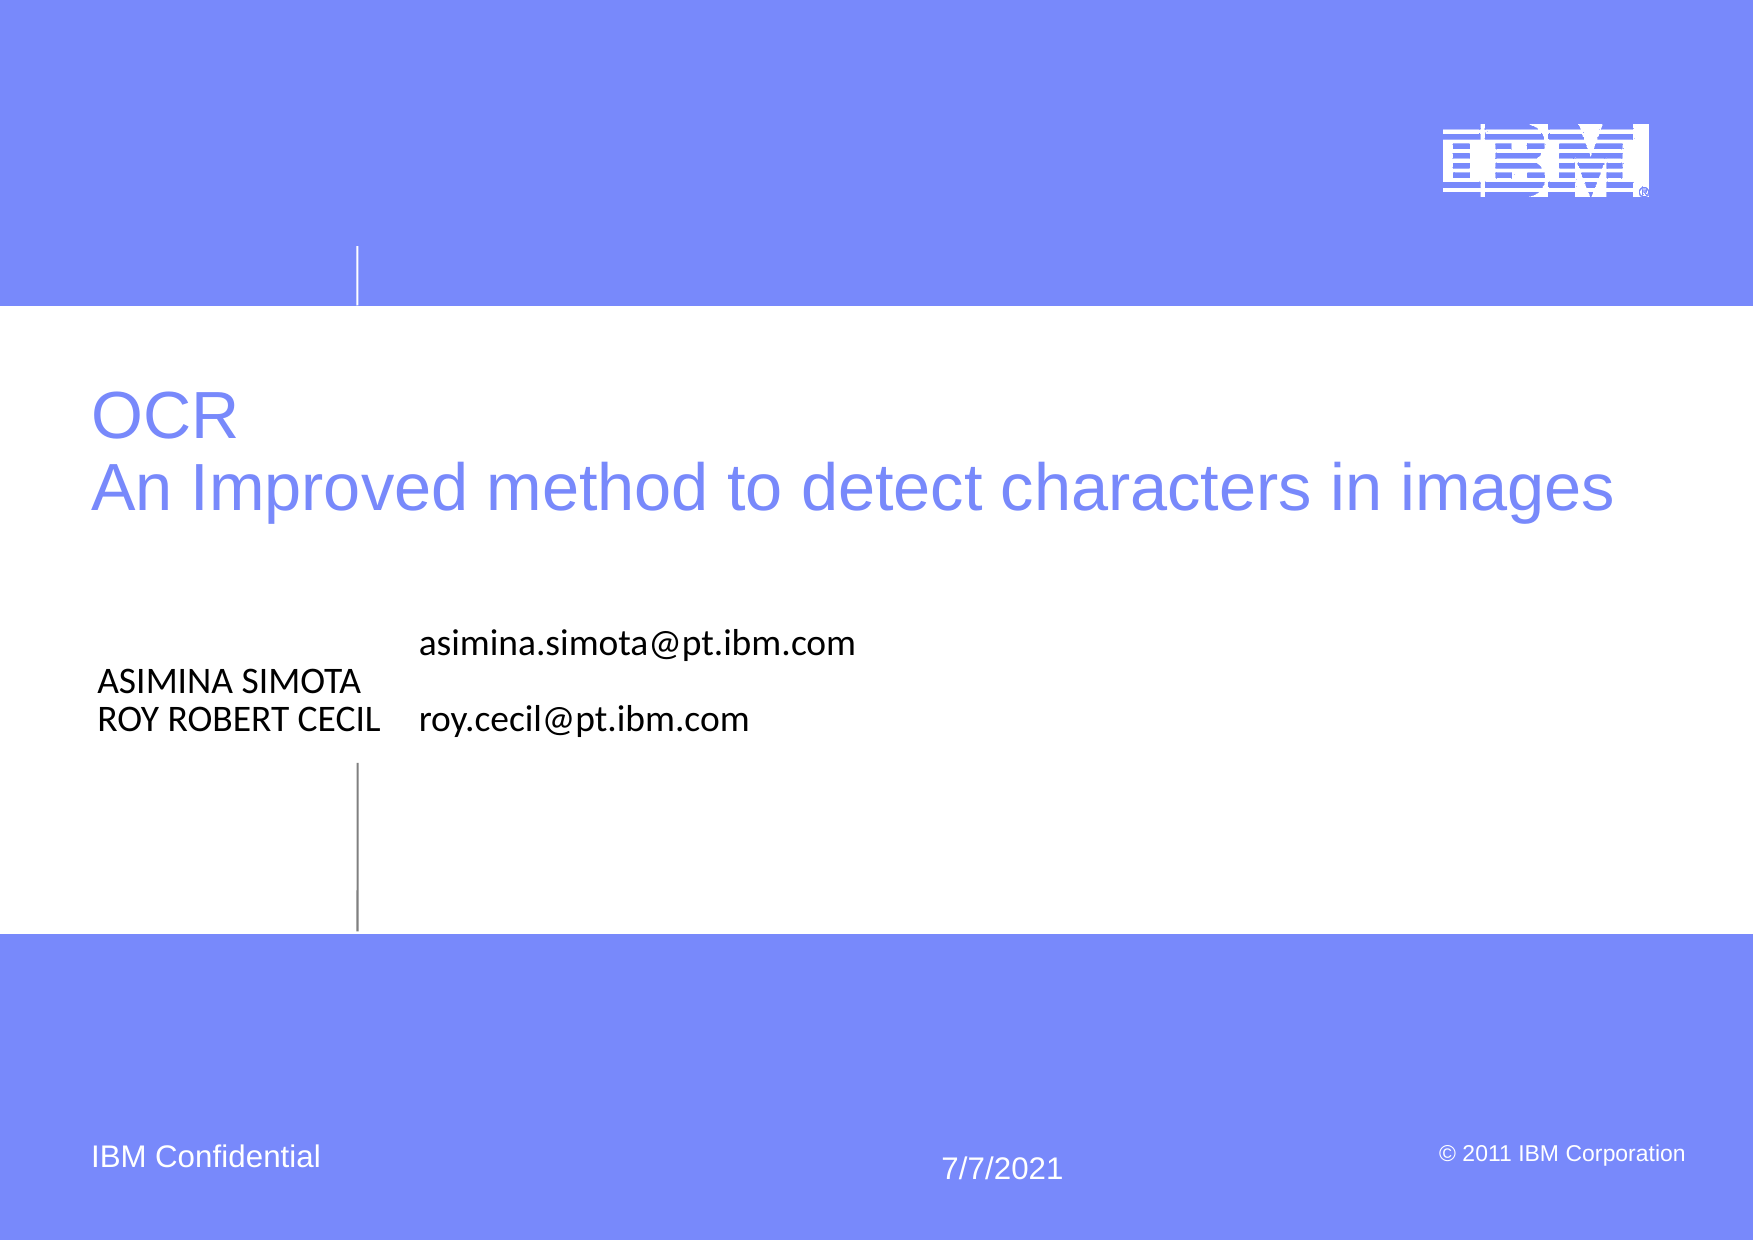

# OCR An Improved method to detect characters in images
| ASIMINA SIMOTA ROY ROBERT CECIL | asimina.simota@pt.ibm.com |
| --- | --- |
|  | roy.cecil@pt.ibm.com |
IBM Confidential
7/7/2021